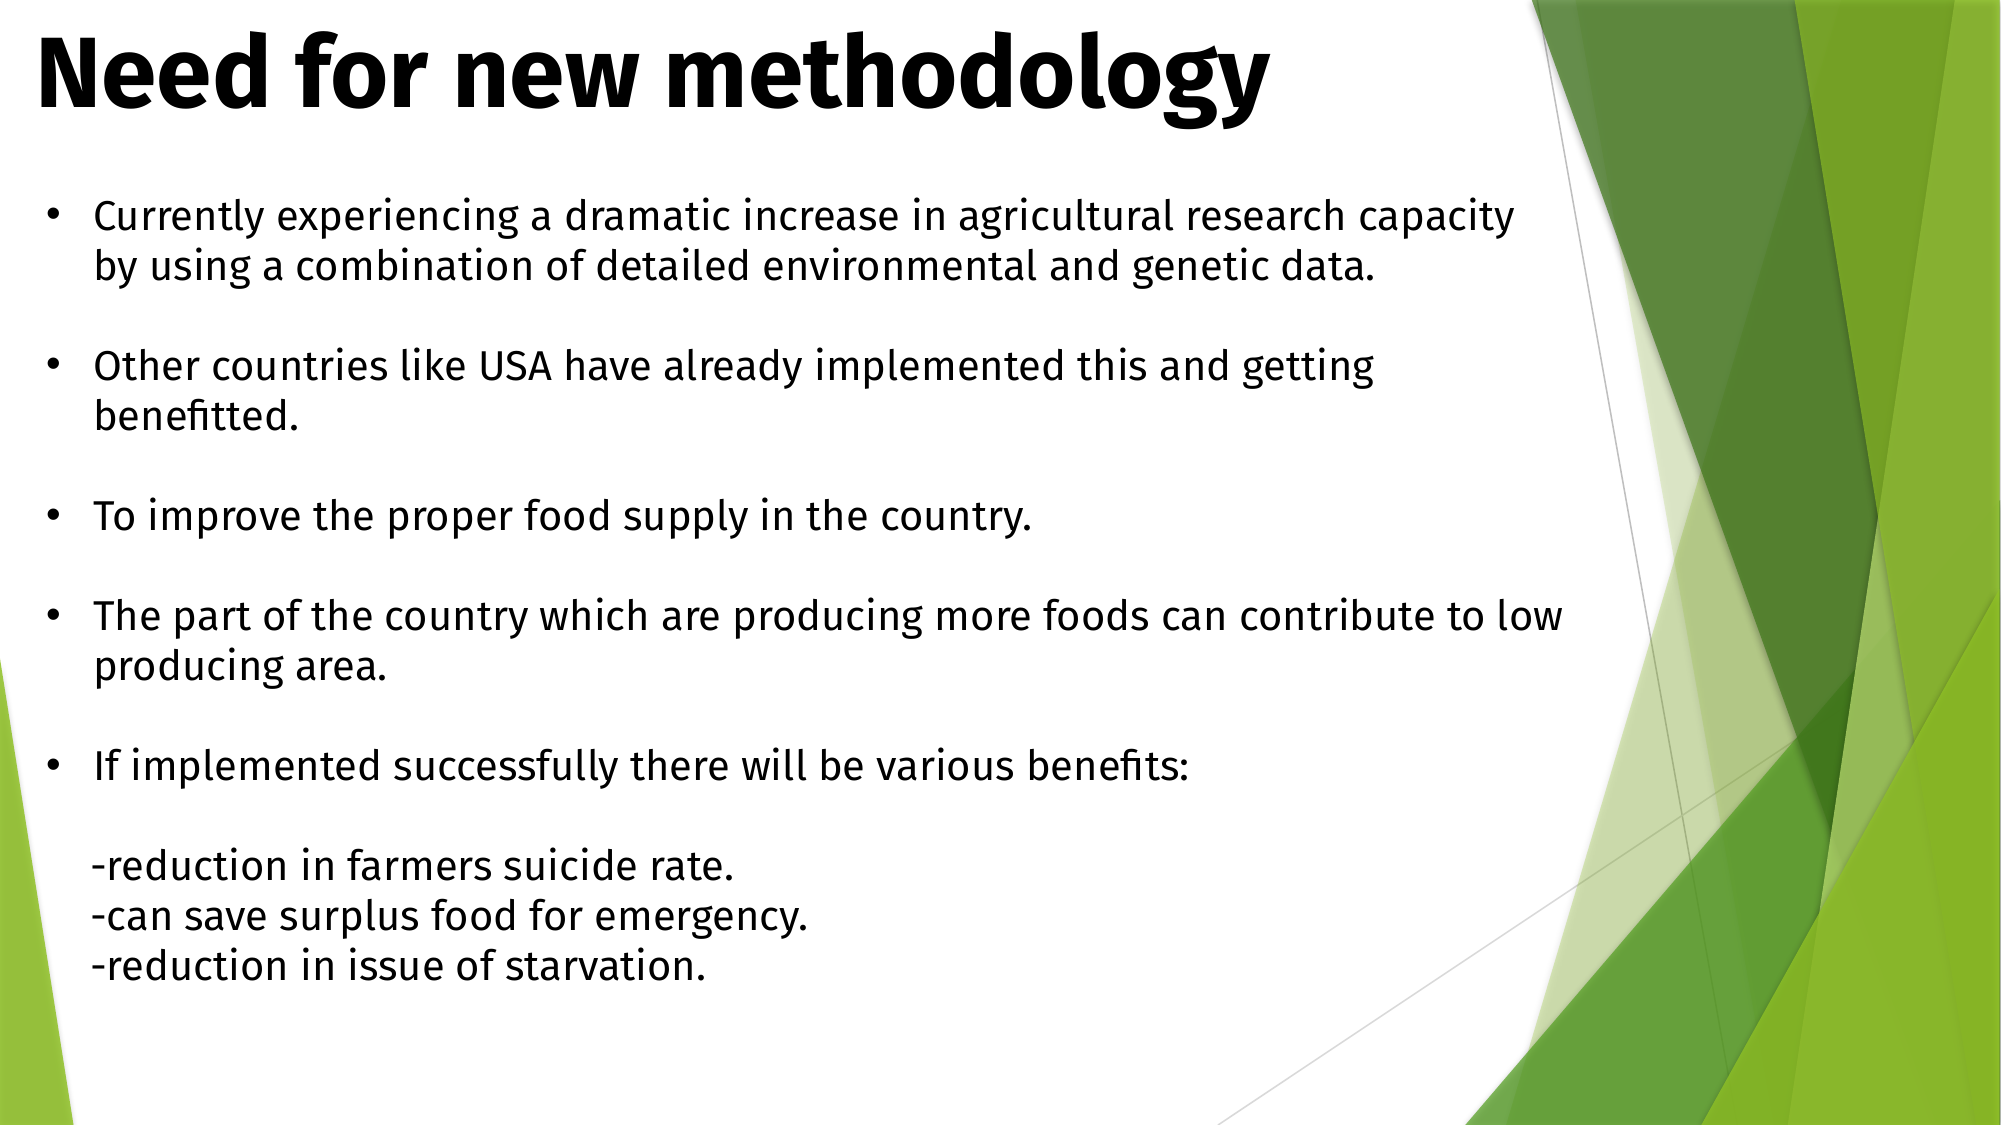

Need for new methodology

Currently experiencing a dramatic increase in agricultural research capacity by using a combination of detailed environmental and genetic data.

Other countries like USA have already implemented this and getting benefitted.

To improve the proper food supply in the country.

The part of the country which are producing more foods can contribute to low producing area.

If implemented successfully there will be various benefits:

    -reduction in farmers suicide rate.
    -can save surplus food for emergency.
    -reduction in issue of starvation.